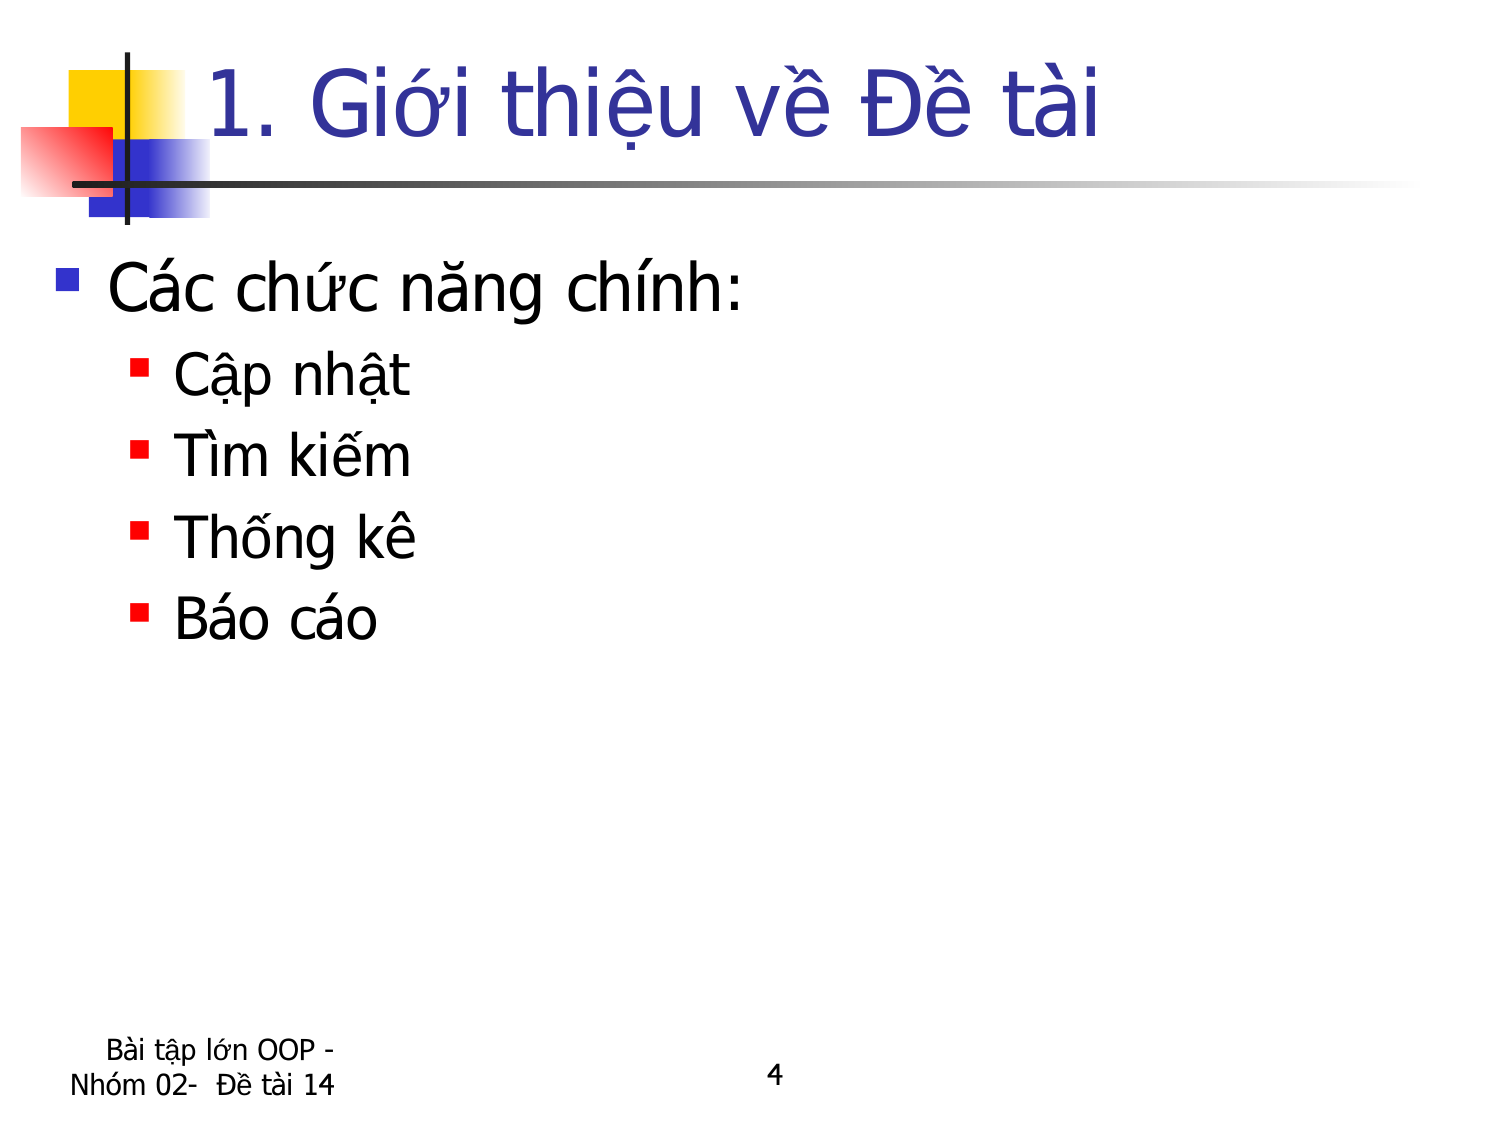

# 1. Giới thiệu về Đề tài
Các chức năng chính:
Cập nhật
Tìm kiếm
Thống kê
Báo cáo

Bài tập lớn OOP - Nhóm 02-  Đề tài 14
4